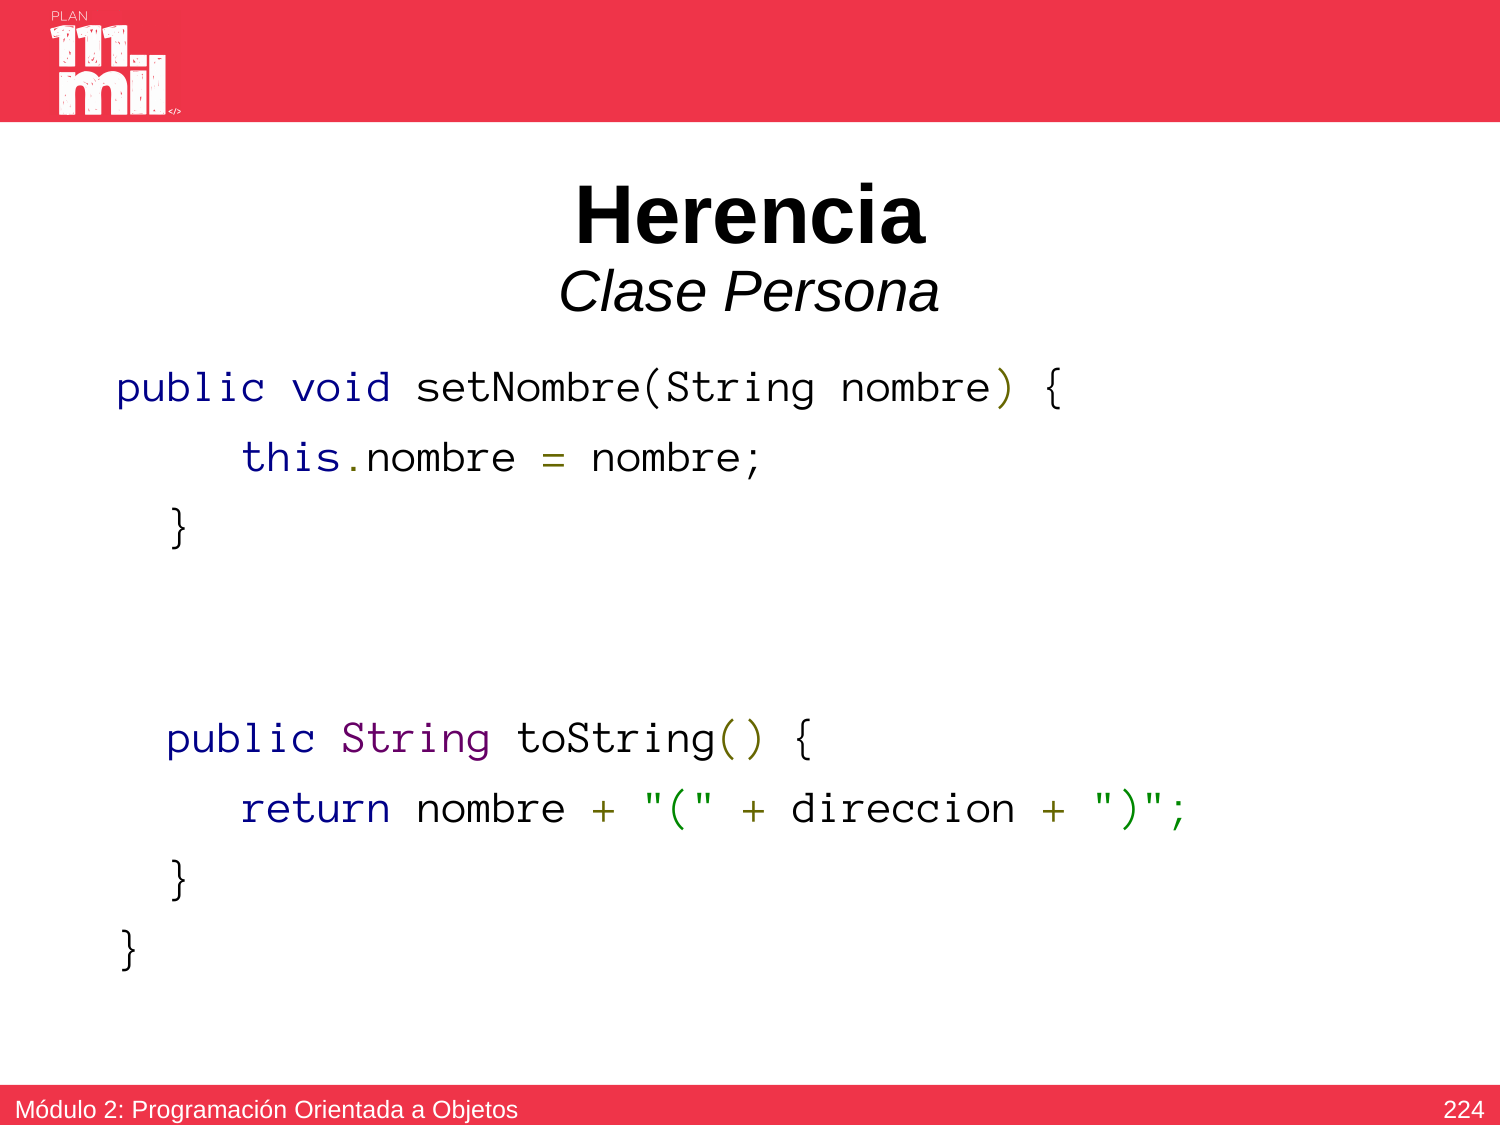

# Herencia Clase Persona
public void setNombre(String nombre) {
     this.nombre = nombre;
  }

  public String toString() {
     return nombre + "(" + direccion + ")";
  }
}

224
Módulo 2: Programación Orientada a Objetos